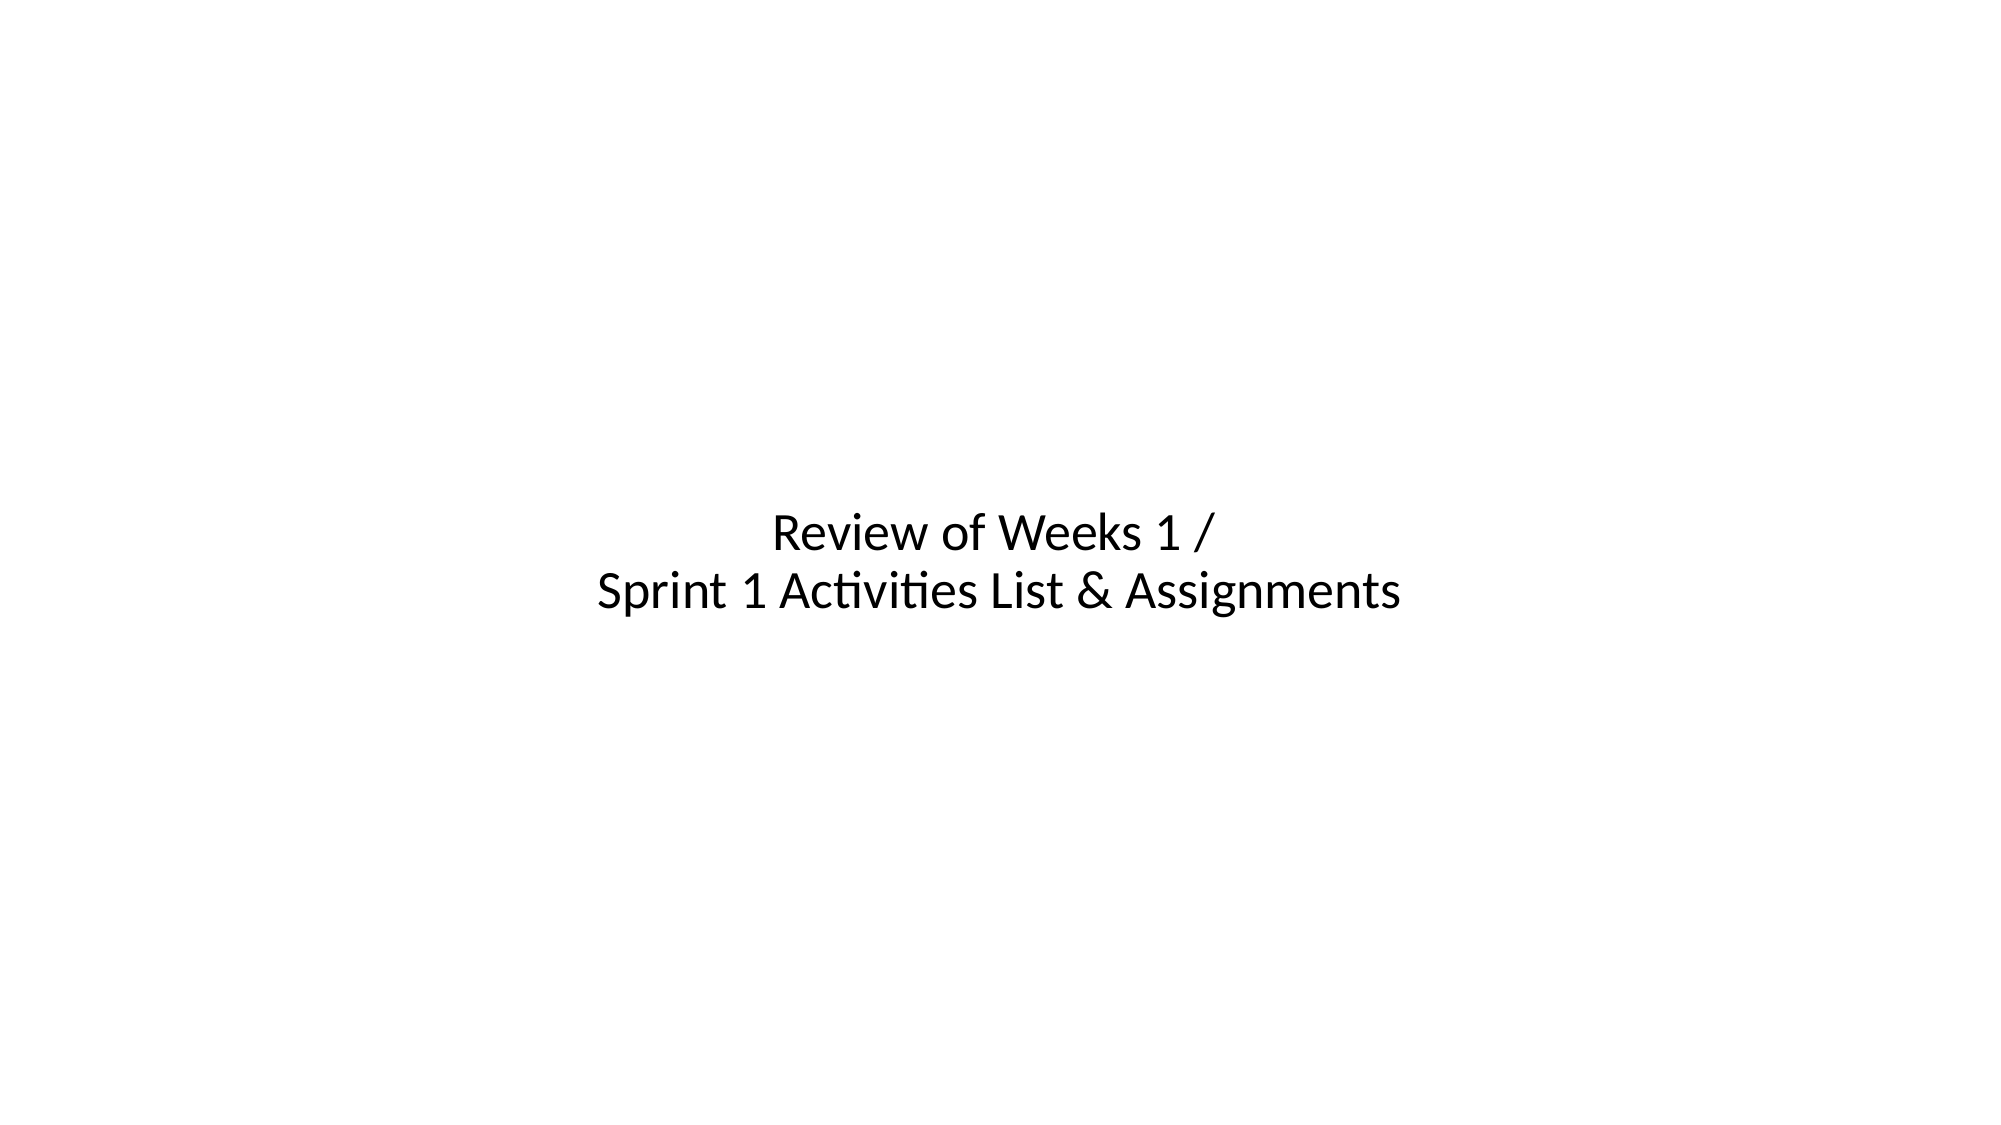

# Review of Weeks 1 / Sprint 1 Activities List & Assignments